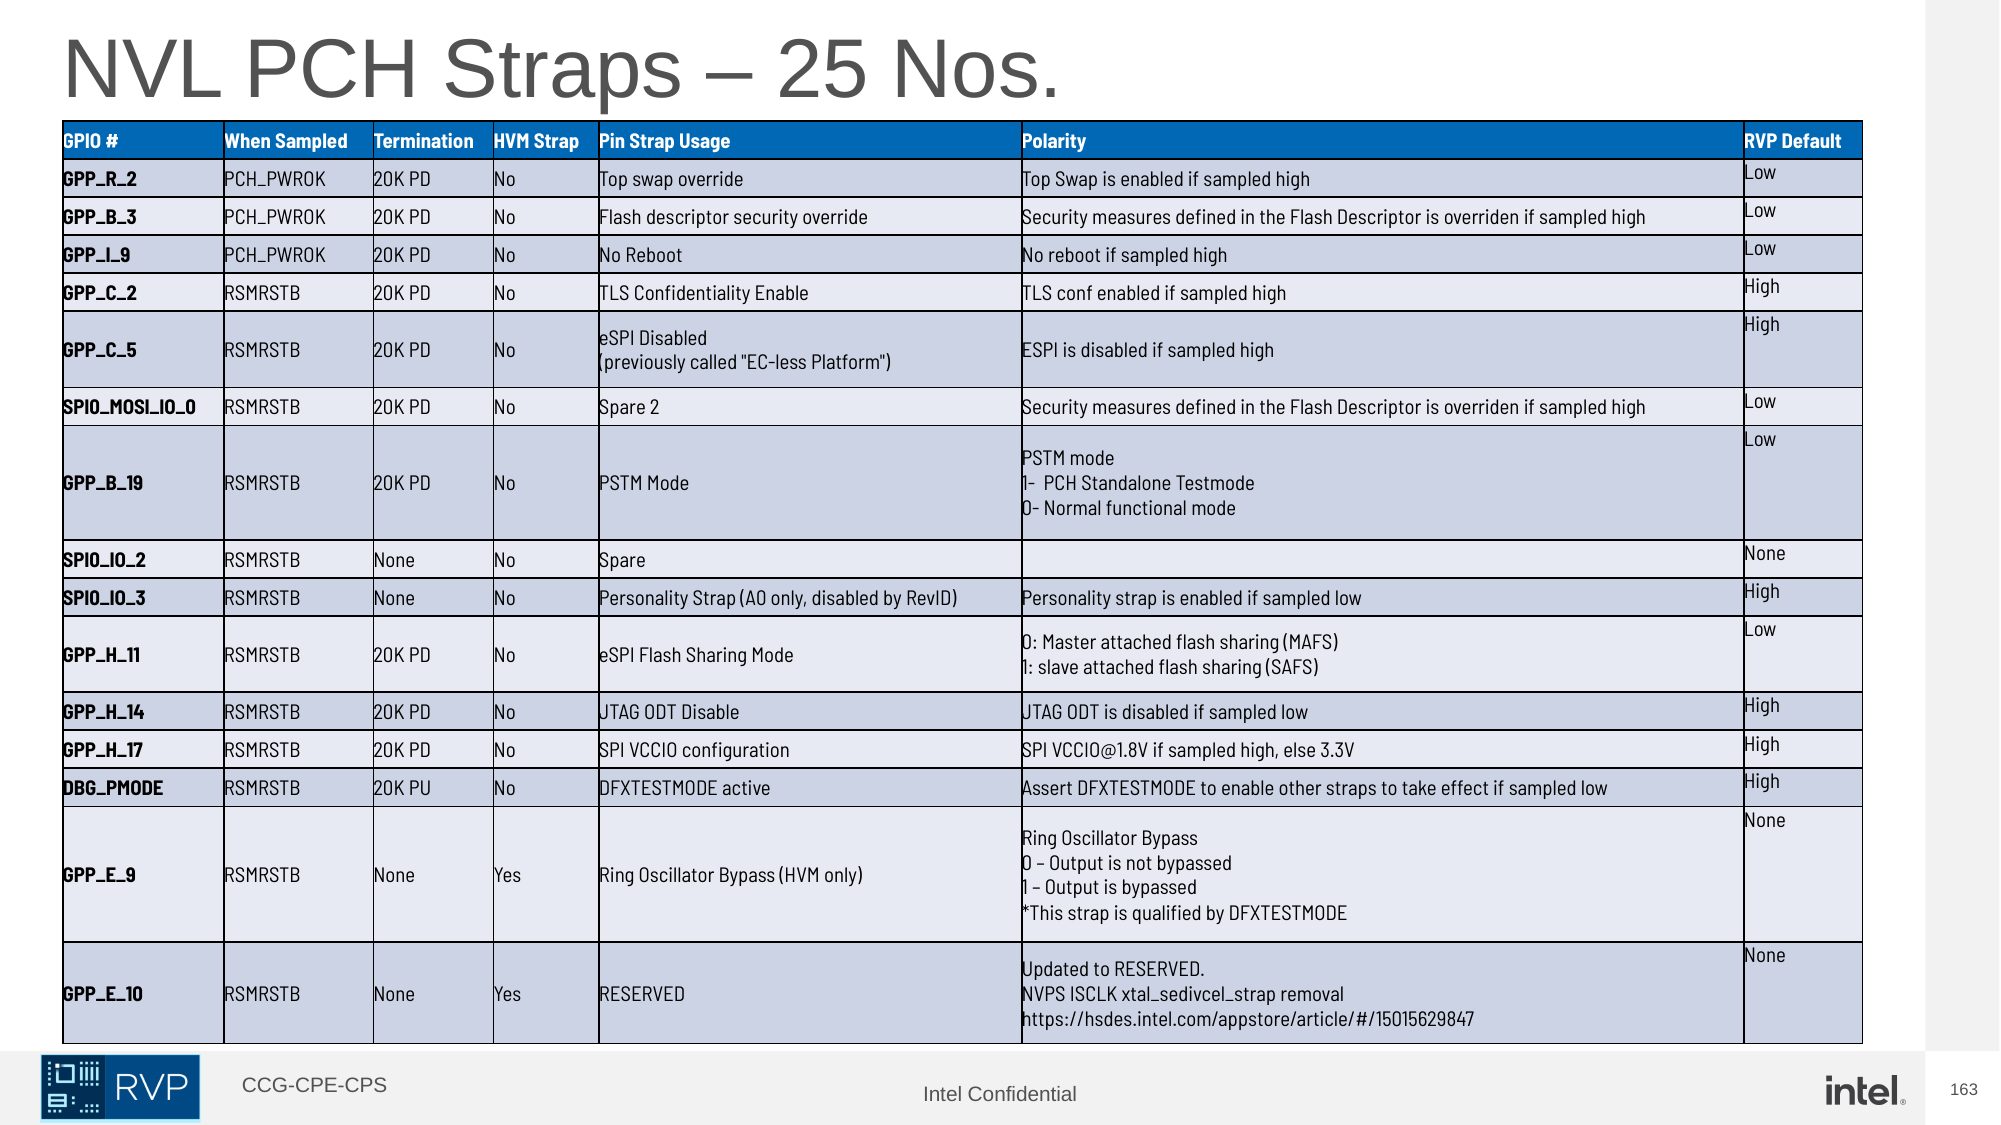

NVL PCH Straps – 25 Nos.
| GPIO #​ | When Sampled​ | Termination​ | HVM Strap​ | Pin Strap Usage​ | Polarity​ | RVP Default​ |
| --- | --- | --- | --- | --- | --- | --- |
| GPP\_R\_2 | PCH\_PWROK | 20K PD | No | Top swap override | Top Swap is enabled if sampled high | Low |
| GPP\_B\_3 | PCH\_PWROK | 20K PD | No | Flash descriptor security override | Security measures defined in the Flash Descriptor is overriden if sampled high | Low |
| GPP\_I\_9 | PCH\_PWROK | 20K PD | No | No Reboot | No reboot if sampled high | Low |
| GPP\_C\_2 | RSMRSTB | 20K PD | No | TLS Confidentiality Enable | TLS conf enabled if sampled high | High |
| GPP\_C\_5 | RSMRSTB | 20K PD | No | eSPI Disabled (previously called "EC-less Platform") | ESPI is disabled if sampled high | High |
| SPI0\_MOSI\_IO\_0 | RSMRSTB | 20K PD | No | Spare 2 | Security measures defined in the Flash Descriptor is overriden if sampled high | Low |
| GPP\_B\_19 | RSMRSTB | 20K PD | No | PSTM Mode | PSTM mode 1- PCH Standalone Testmode 0- Normal functional mode | Low |
| SPI0\_IO\_2 | RSMRSTB | None | No | Spare |  | None |
| SPI0\_IO\_3 | RSMRSTB | None | No | Personality Strap (A0 only, disabled by RevID) | Personality strap is enabled if sampled low | High |
| GPP\_H\_11 | RSMRSTB | 20K PD | No | eSPI Flash Sharing Mode | 0: Master attached flash sharing (MAFS) 1: slave attached flash sharing (SAFS) | Low |
| GPP\_H\_14 | RSMRSTB | 20K PD | No | JTAG ODT Disable | JTAG ODT is disabled if sampled low | High |
| GPP\_H\_17 | RSMRSTB | 20K PD | No | SPI VCCIO configuration | SPI VCCIO@1.8V if sampled high, else 3.3V | High |
| DBG\_PMODE | RSMRSTB | 20K PU | No | DFXTESTMODE active | Assert DFXTESTMODE to enable other straps to take effect if sampled low | High |
| GPP\_E\_9 | RSMRSTB | None | Yes | Ring Oscillator Bypass (HVM only) | Ring Oscillator Bypass 0 – Output is not bypassed 1 – Output is bypassed \*This strap is qualified by DFXTESTMODE | None |
| GPP\_E\_10 | RSMRSTB | None | Yes | RESERVED | Updated to RESERVED. NVPS ISCLK xtal\_sedivcel\_strap removal https://hsdes.intel.com/appstore/article/#/15015629847 | None |